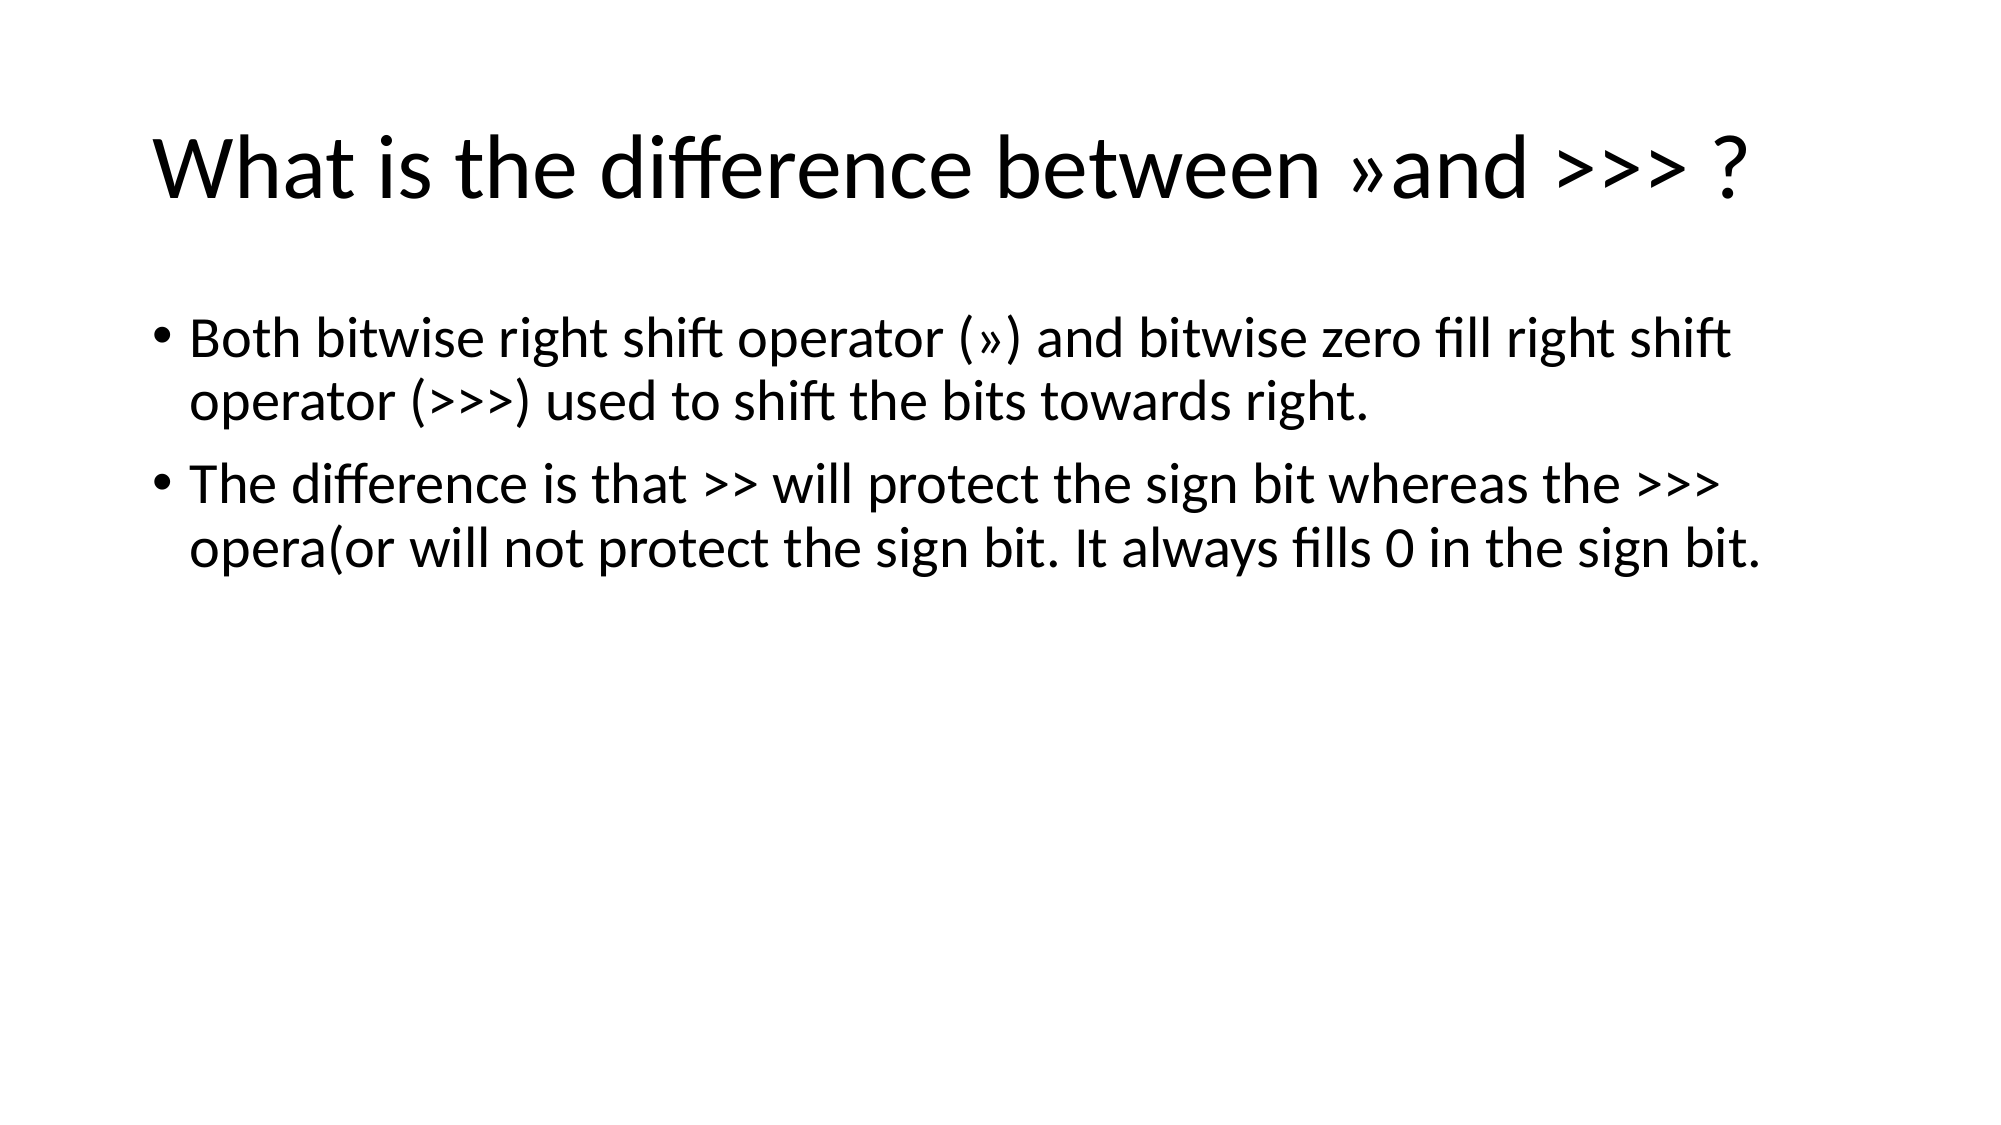

# What is the difference between »and >>> ?
Both bitwise right shift operator (») and bitwise zero fill right shift operator (>>>) used to shift the bits towards right.
The difference is that >> will protect the sign bit whereas the >>> opera(or will not protect the sign bit. It always fills 0 in the sign bit.